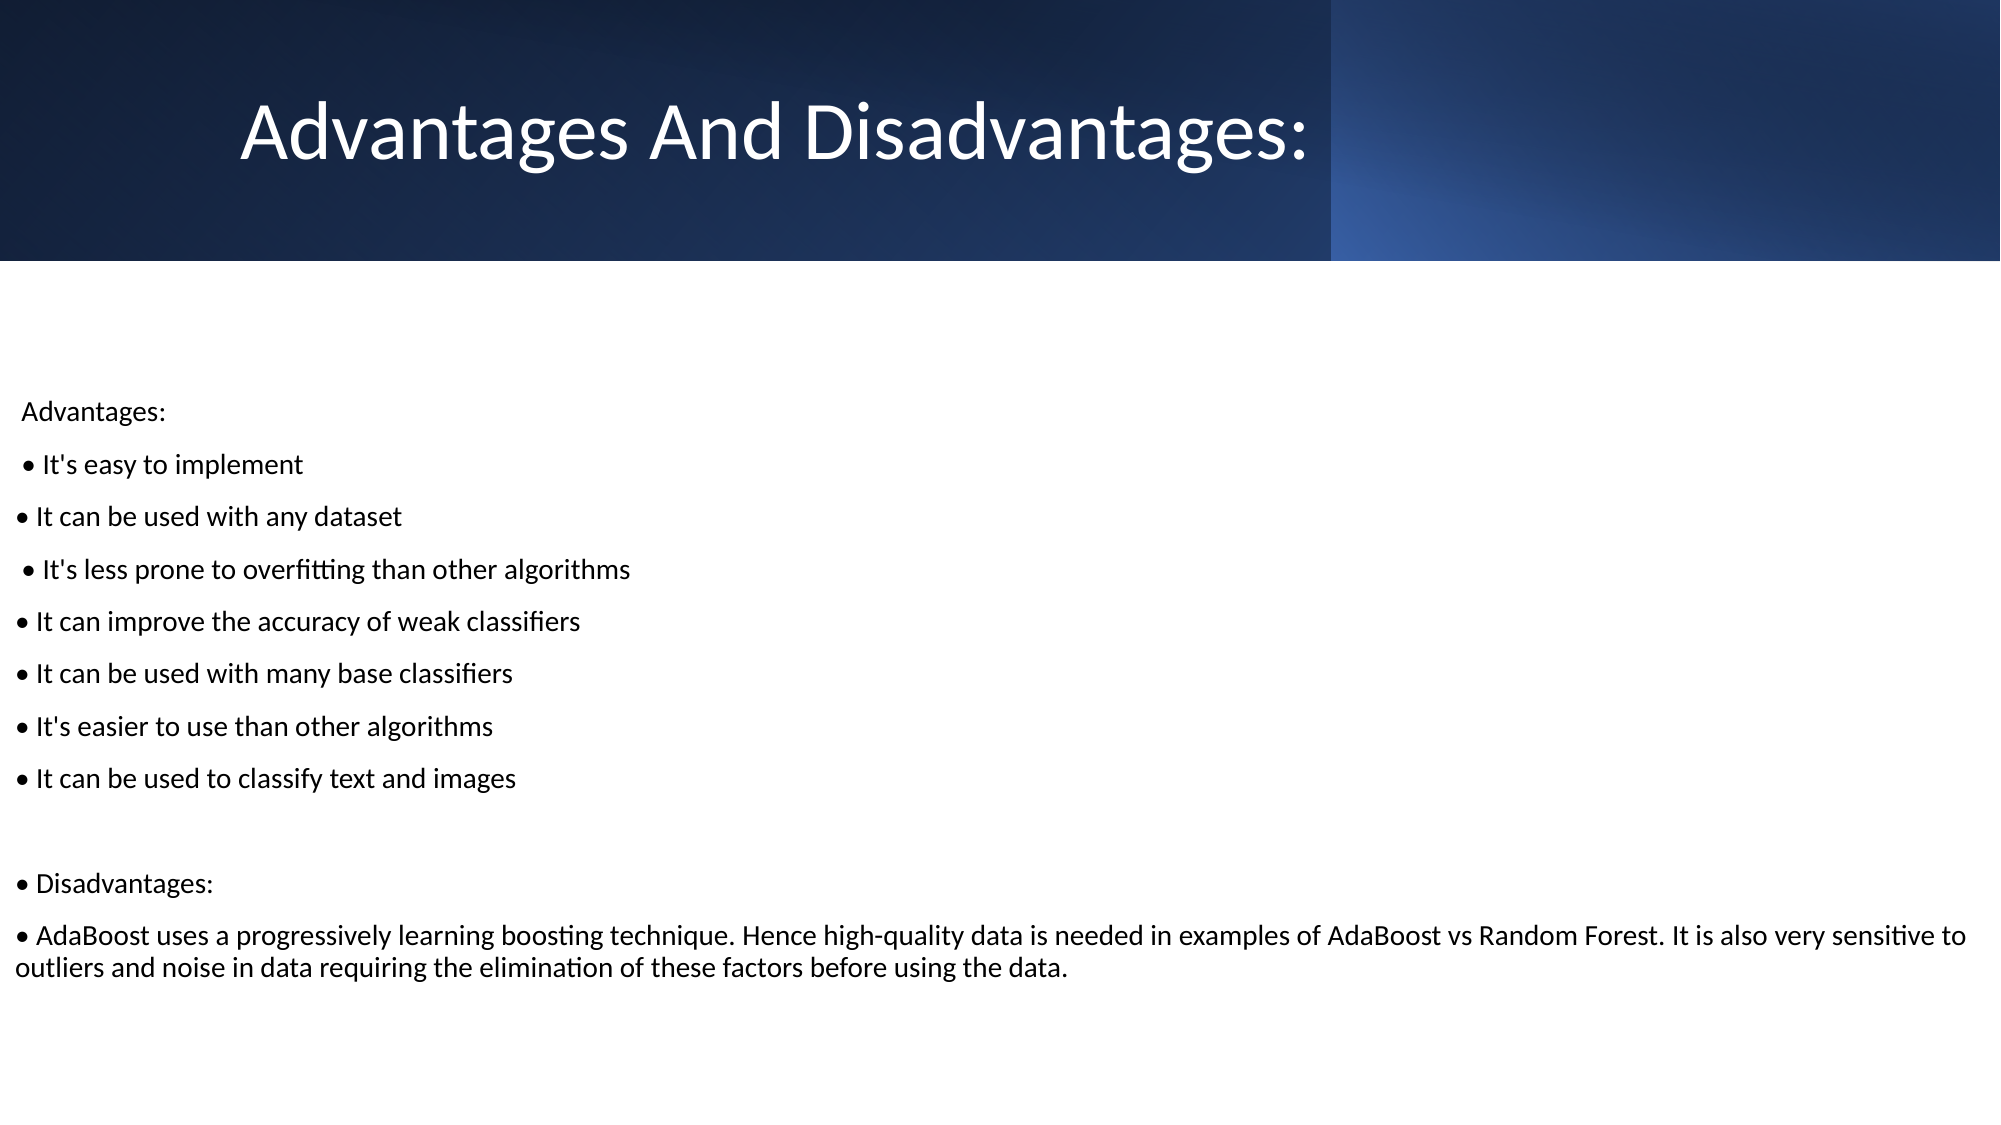

# Advantages And Disadvantages:
 Advantages:
 • It's easy to implement
• It can be used with any dataset
 • It's less prone to overfitting than other algorithms
• It can improve the accuracy of weak classifiers
• It can be used with many base classifiers
• It's easier to use than other algorithms
• It can be used to classify text and images

• Disadvantages:
• AdaBoost uses a progressively learning boosting technique. Hence high-quality data is needed in examples of AdaBoost vs Random Forest. It is also very sensitive to outliers and noise in data requiring the elimination of these factors before using the data.